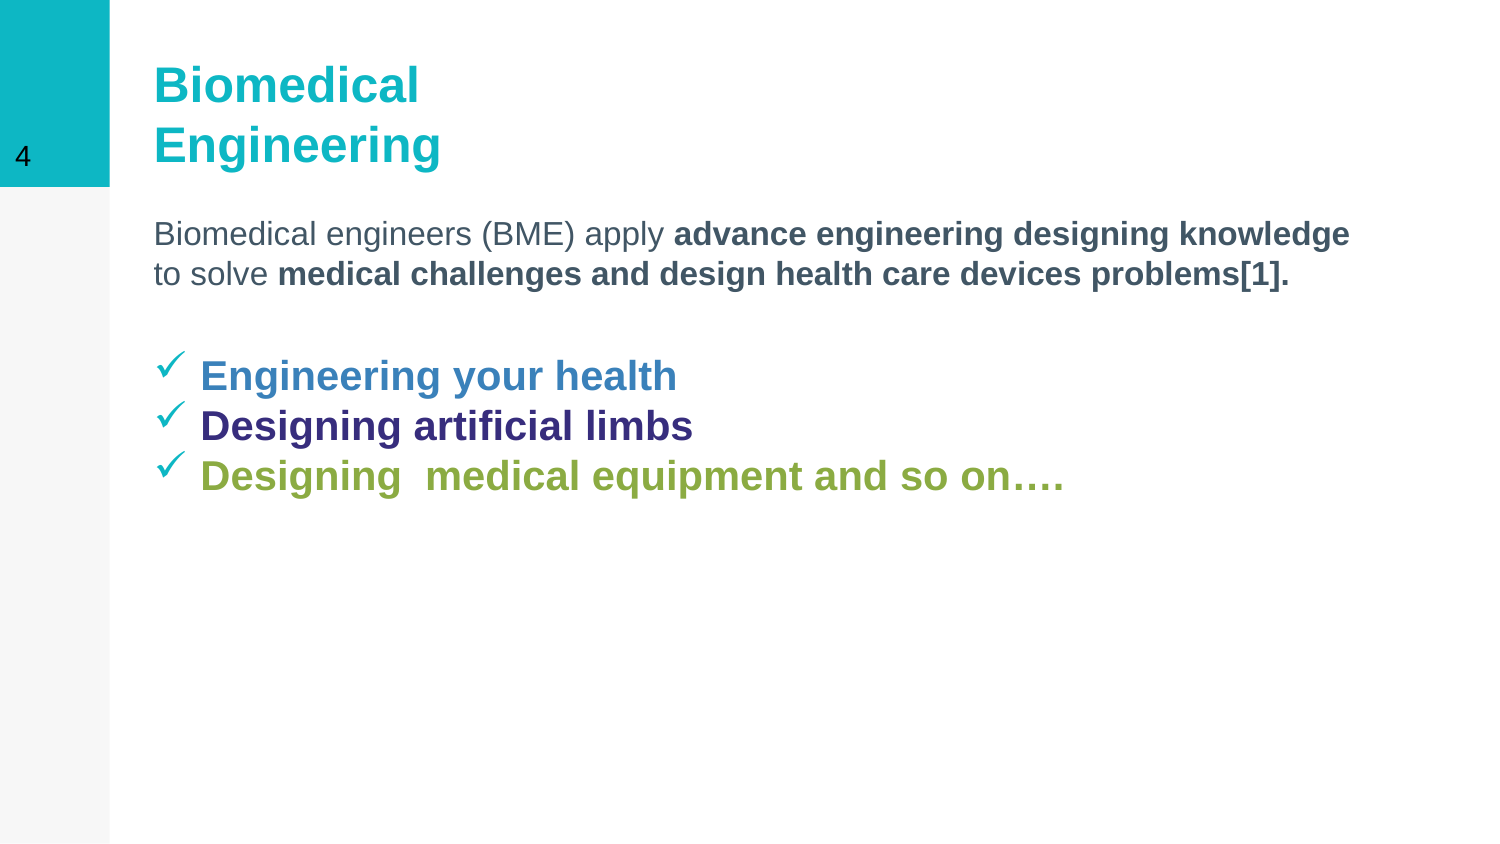

4
# Biomedical Engineering
Biomedical engineers (BME) apply advance engineering designing knowledge to solve medical challenges and design health care devices problems[1].
Engineering your health
Designing artificial limbs
Designing  medical equipment and so on….